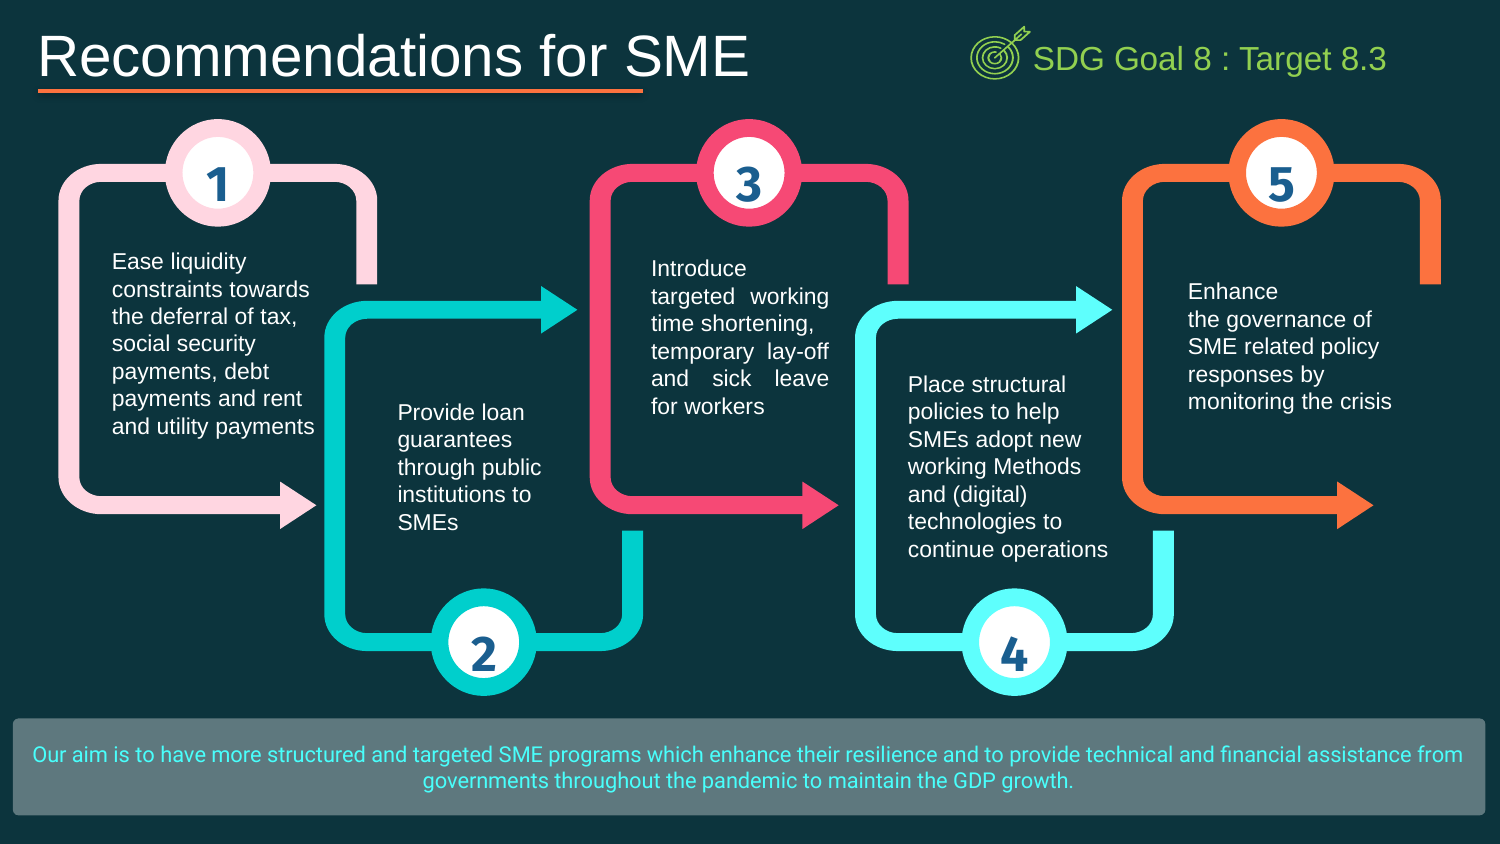

# Recommendations for SME

    SDG Goal 8 : Target 8.3

1
3
5

Ease liquidity constraints towards the deferral of tax, social security payments, debt payments and rent and utility payments
Introduce targeted working time shortening,
temporary lay-off and sick leave for workers
Enhance the governance of SME related policy responses by monitoring the crisis

Place structural policies to help SMEs adopt new working Methods and (digital) technologies to continue operations
Provide loan guarantees through public institutions to SMEs

2

4
Our aim is to have more structured and targeted SME programs which enhance their resilience and to provide technical and financial assistance from governments throughout the pandemic to maintain the GDP growth.